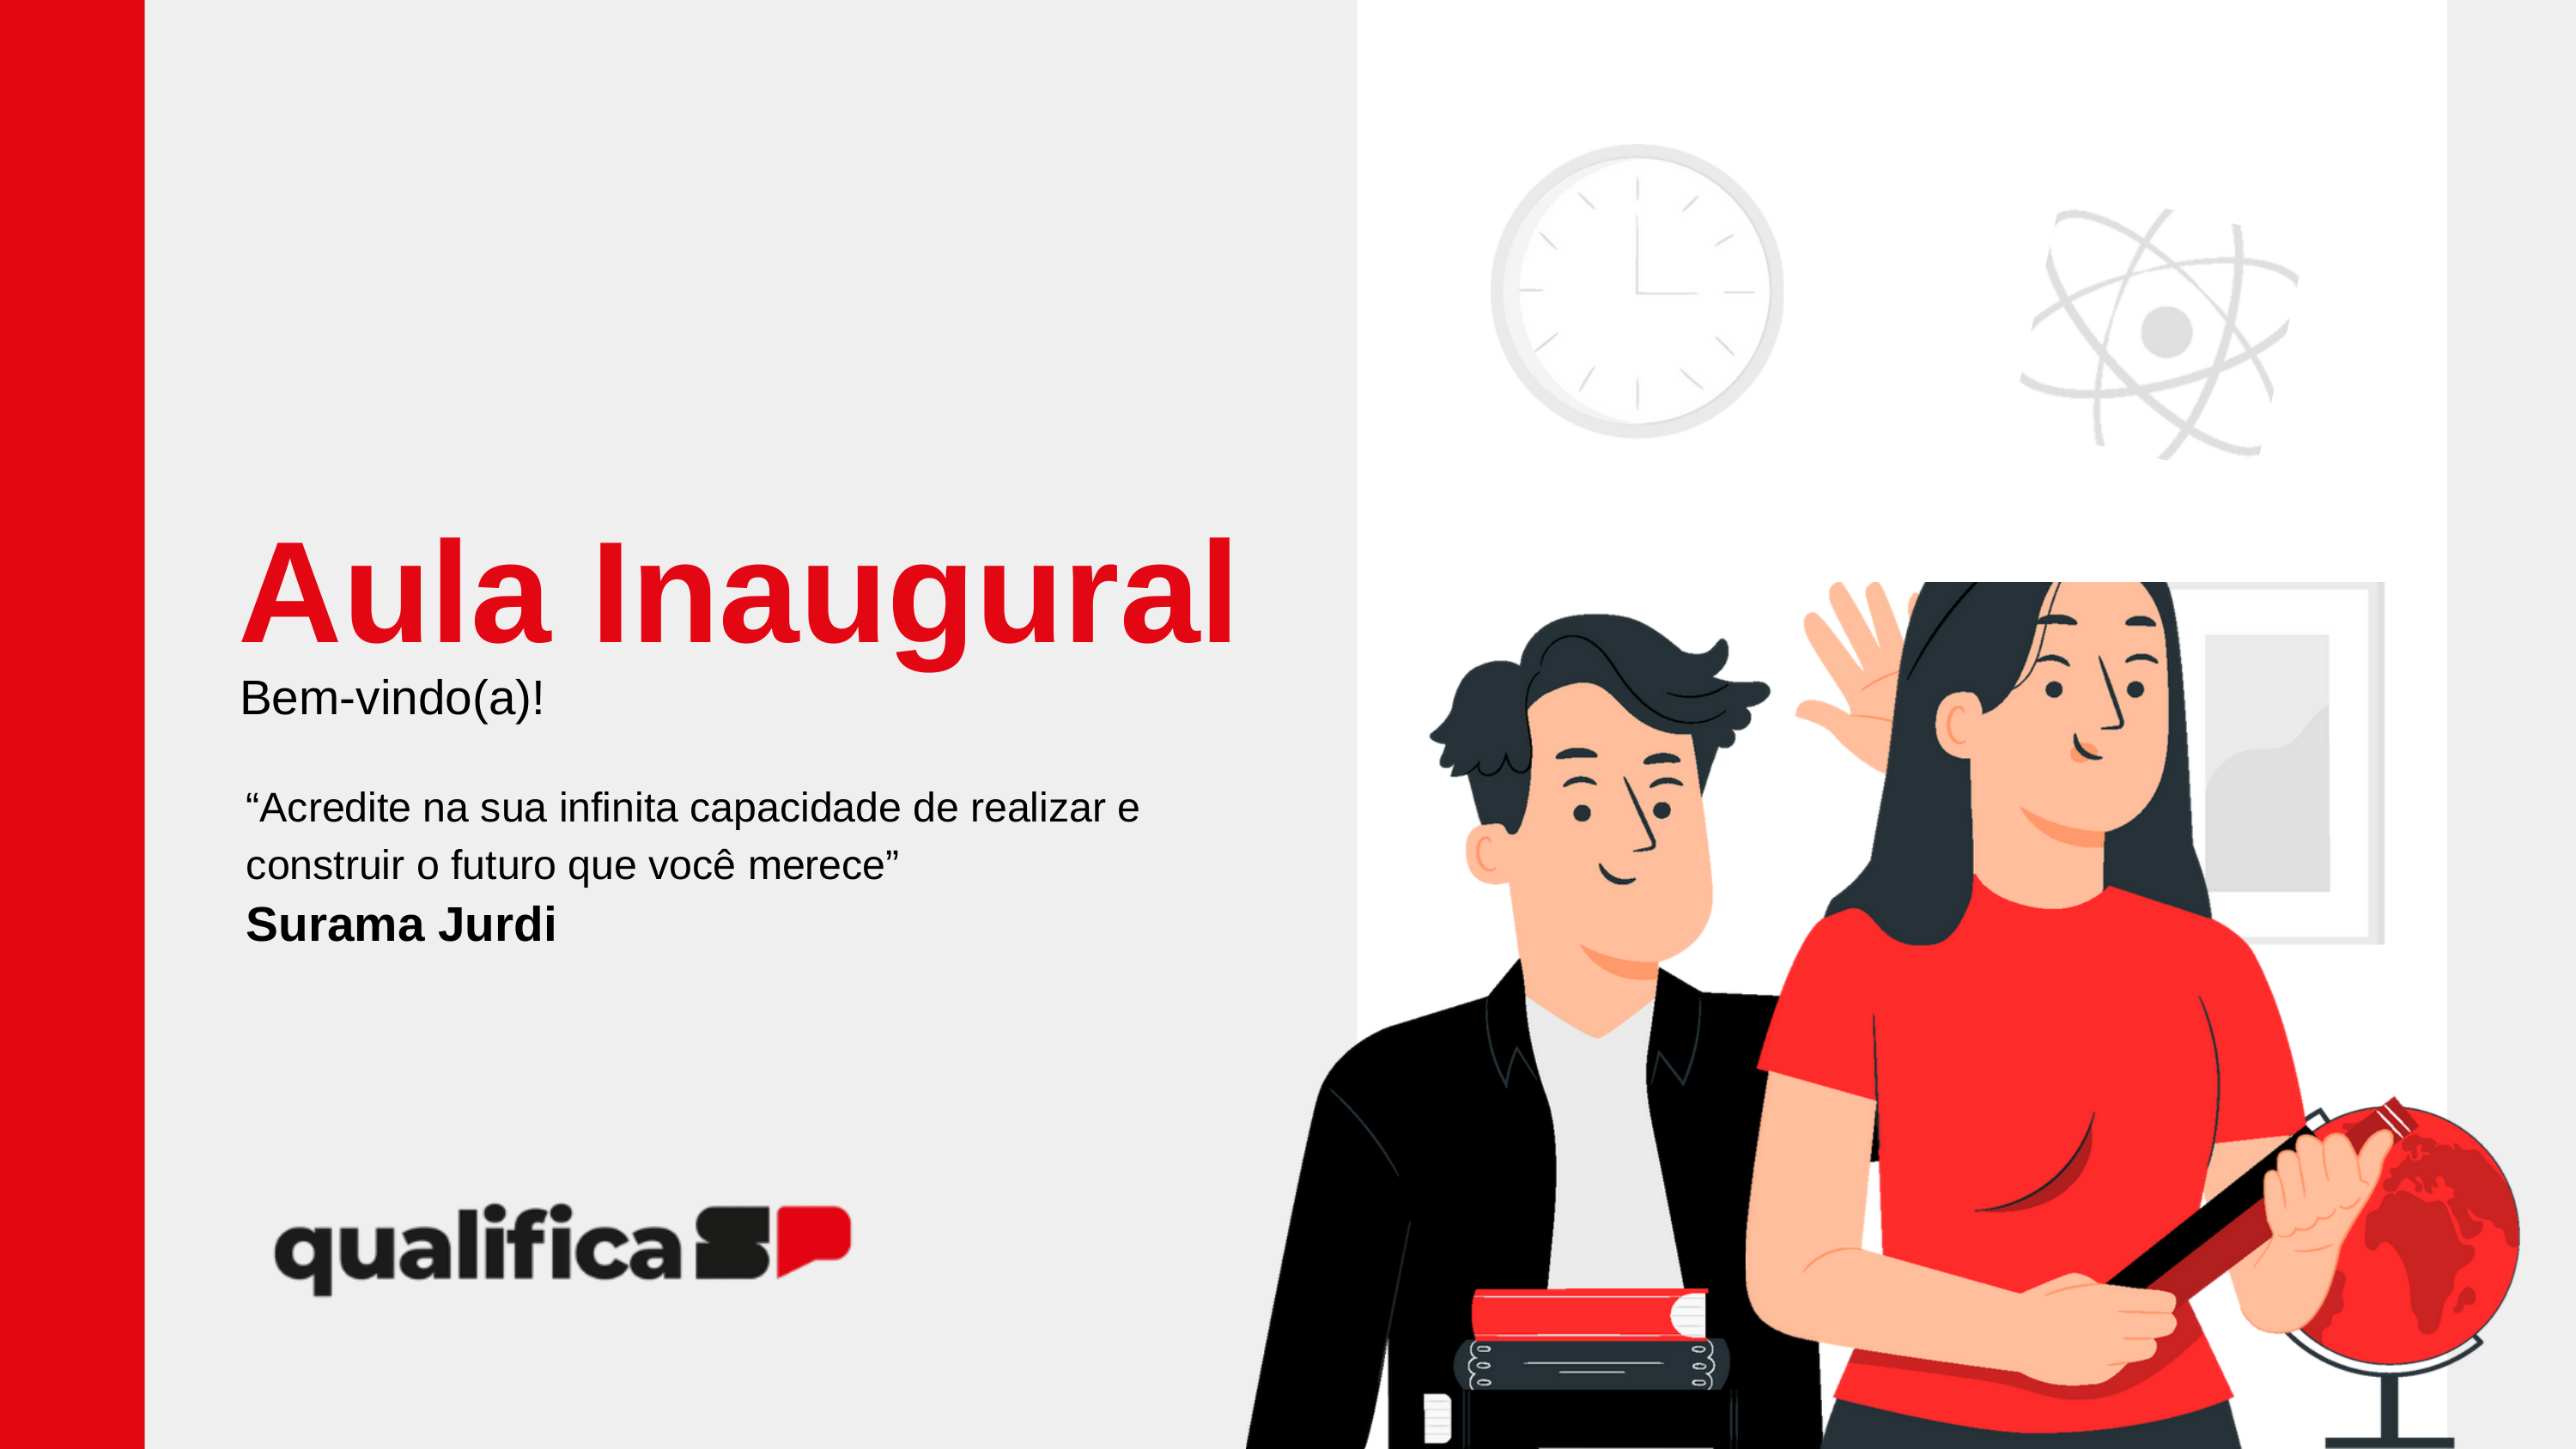

Aula Inaugural

Bem-vindo(a)!
“Acredite na sua infinita capacidade de realizar e construir o futuro que você merece”
Surama Jurdi